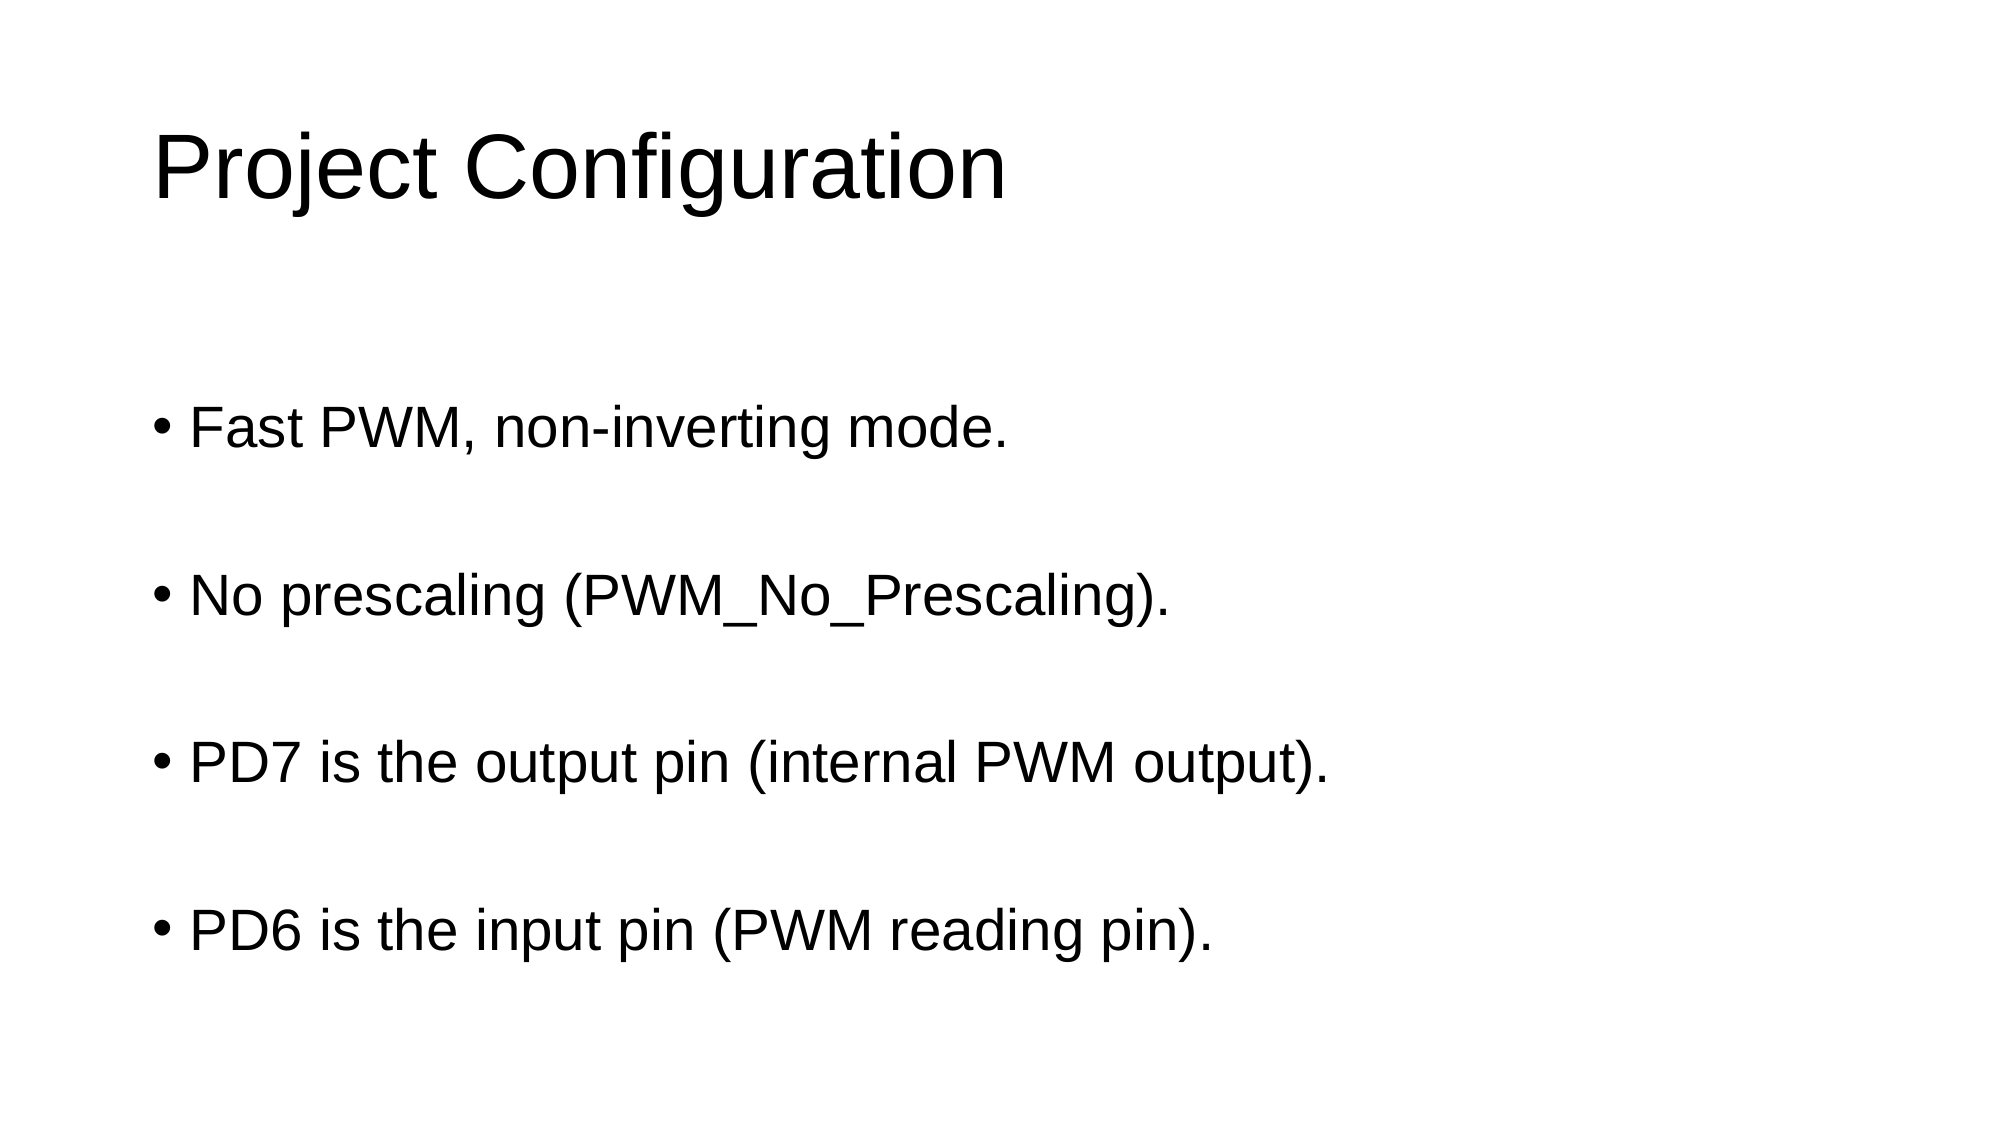

# Project Configuration

Fast PWM, non-inverting mode.

No prescaling (PWM_No_Prescaling).

PD7 is the output pin (internal PWM output).

PD6 is the input pin (PWM reading pin).